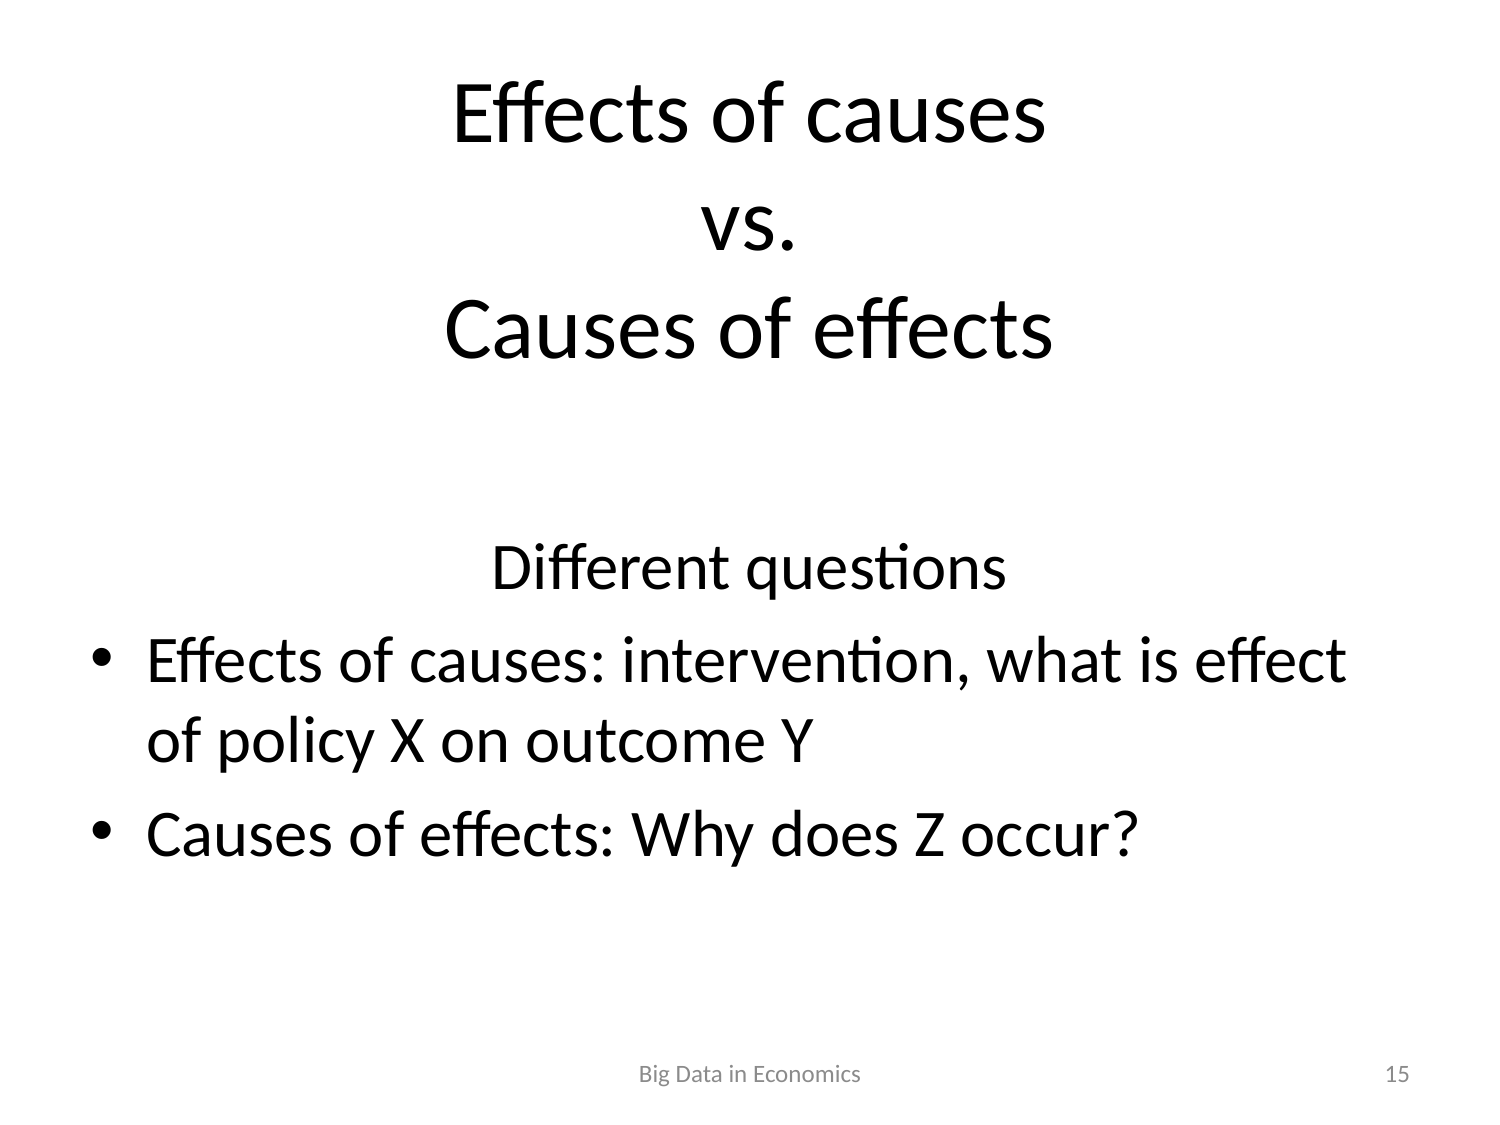

# Effects of causes vs. Causes of effects
Different questions
Effects of causes: intervention, what is effect of policy X on outcome Y
Causes of effects: Why does Z occur?
Big Data in Economics
15